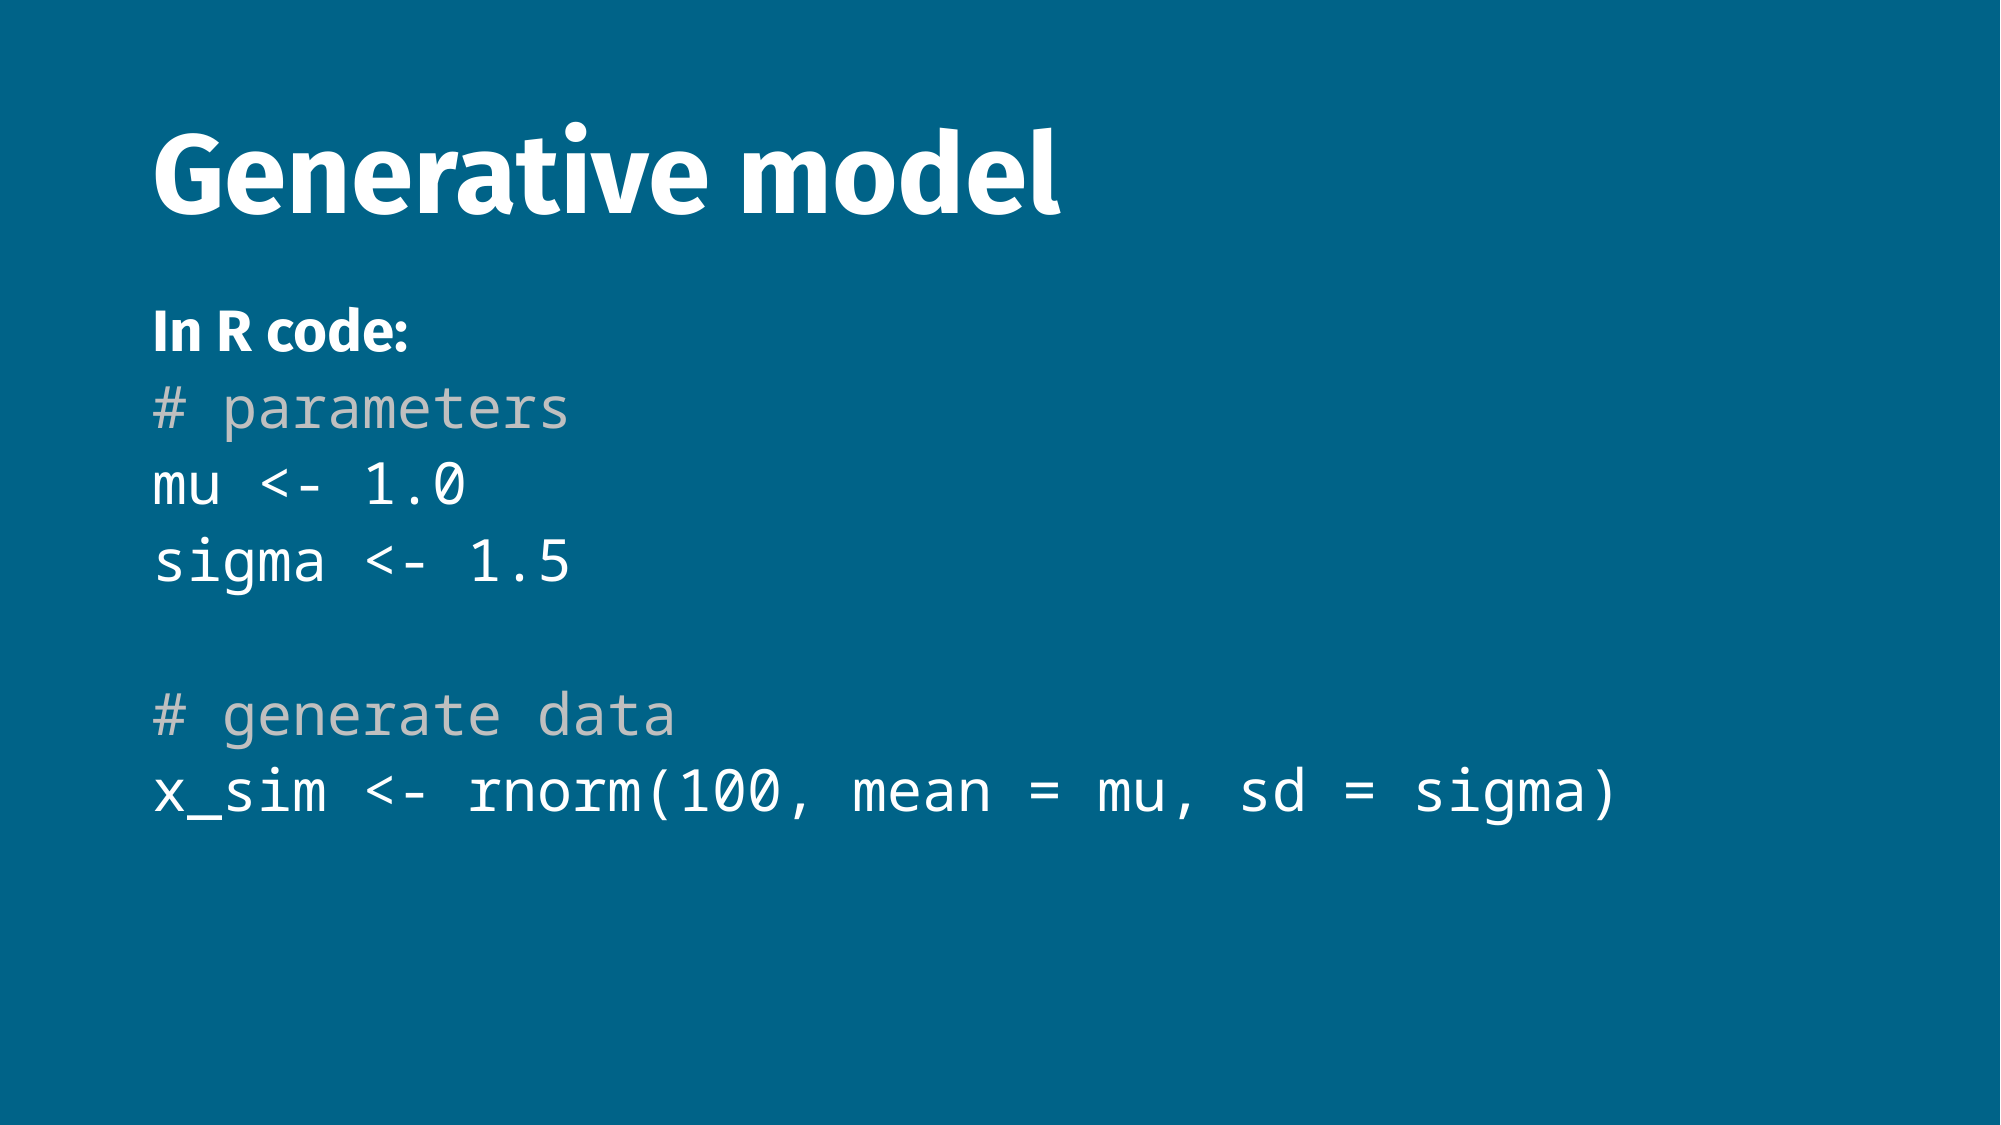

# Generative model
In R code:
# parameters
mu <- 1.0
sigma <- 1.5

# generate data
x_sim <- rnorm(100, mean = mu, sd = sigma)